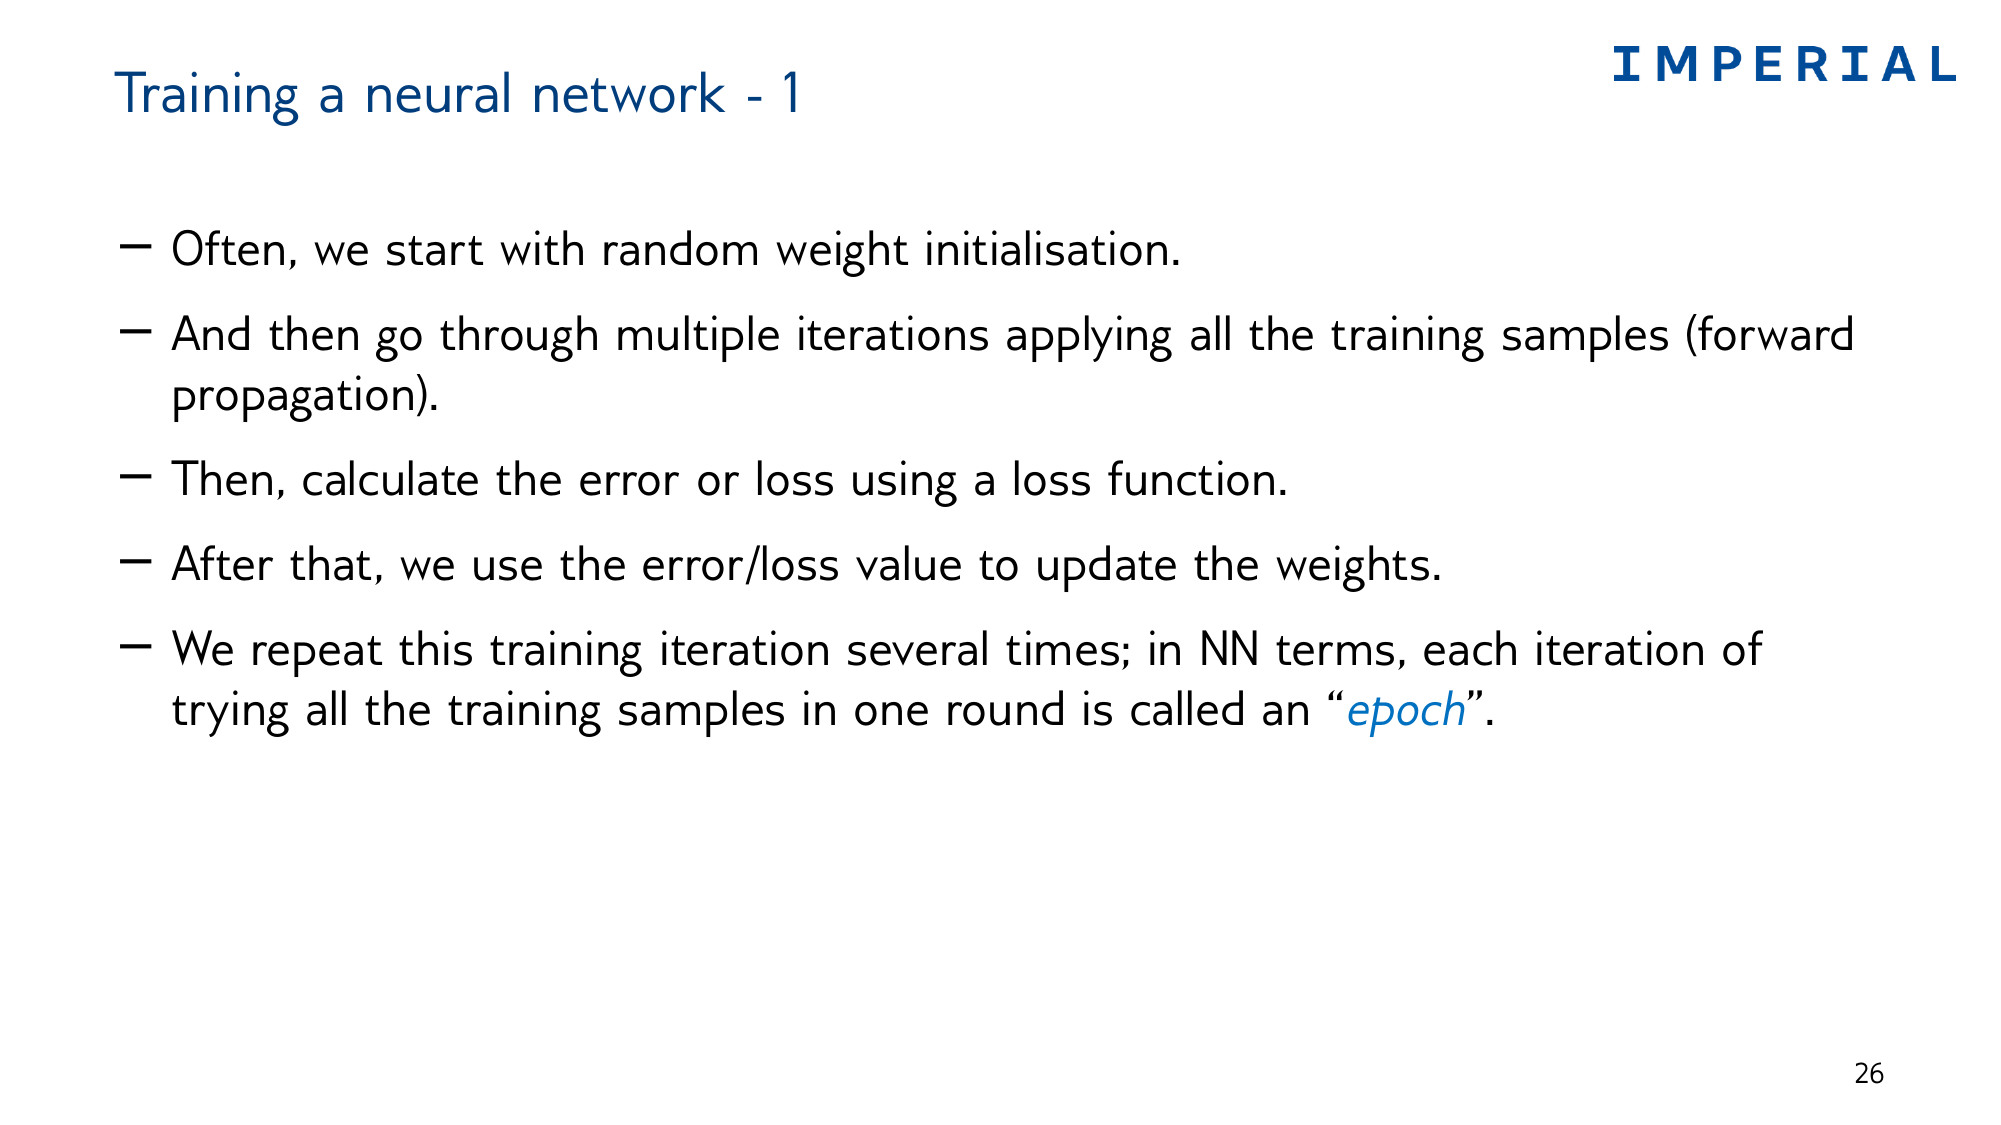

# Training a neural network - 1
Often, we start with random weight initialisation.
And then go through multiple iterations applying all the training samples (forward propagation).
Then, calculate the error or loss using a loss function.
After that, we use the error/loss value to update the weights.
We repeat this training iteration several times; in NN terms, each iteration of trying all the training samples in one round is called an “epoch”.
26